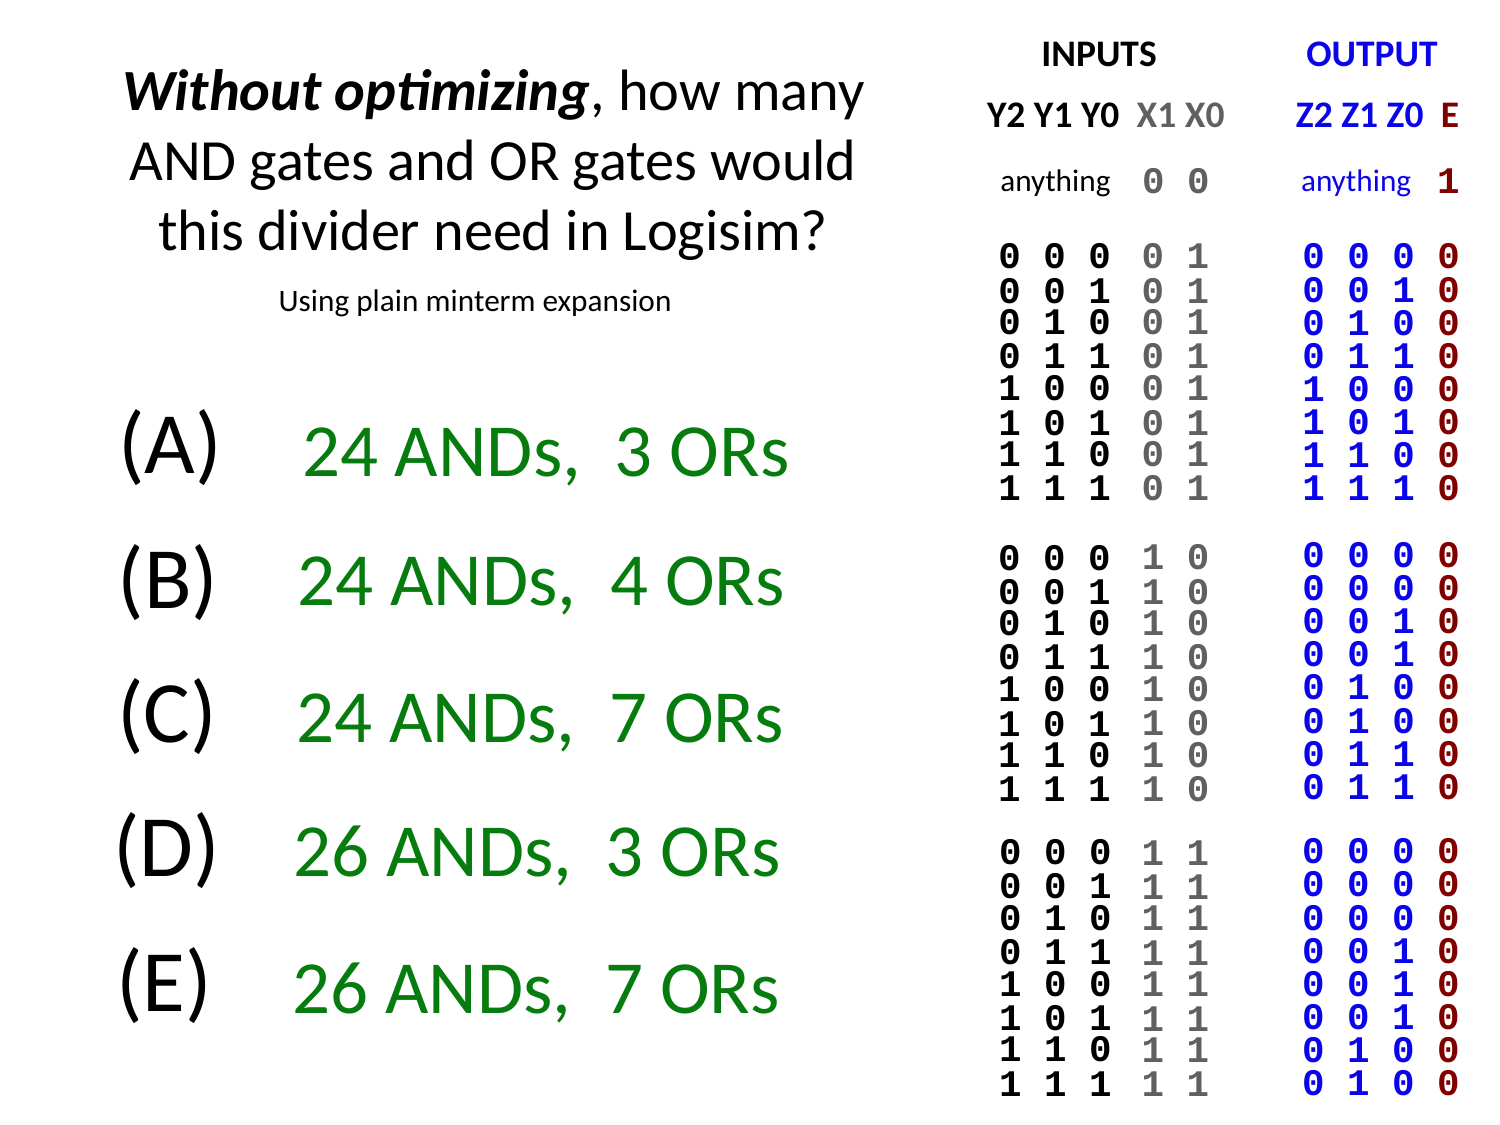

INPUTS
OUTPUT
Without optimizing, how many AND gates and OR gates would this divider need in Logisim?
Y2 Y1 Y0  X1 X0
Z2 Z1 Z0  E
0 0
      1
anything
anything
0 0 0
0 1
0 0 0 0
0 0 1 0
0 0 1
0 1
Using plain minterm expansion
0 1 0
0 1
0 1 0 0
0 1 1 0
0 1 1
0 1
1 0 0
0 1
1 0 0 0
(A)
1 0 1 0
0 1
1 0 1
24 ANDs,  3 ORs
1 1 0
0 1
1 1 0 0
1 1 1
0 1
1 1 1 0
(B)
0 0 0 0
24 ANDs,  4 ORs
1 0
0 0 0
0 0 0 0
1 0
0 0 1
0 0 1 0
1 0
0 1 0
0 0 1 0
1 0
0 1 1
(C)
0 1 0 0
1 0
1 0 0
24 ANDs,  7 ORs
0 1 0 0
1 0
1 0 1
0 1 1 0
1 0
1 1 0
0 1 1 0
1 0
1 1 1
(D)
26 ANDs,  3 ORs
0 0 0 0
0 0 0
1 1
0 0 0 0
0 0 1
1 1
0 0 0 0
0 1 0
1 1
(E)
0 0 1 0
0 1 1
1 1
26 ANDs,  7 ORs
1 0 0
0 0 1 0
1 1
0 0 1 0
1 0 1
1 1
1 1 0
0 1 0 0
1 1
0 1 0 0
1 1 1
1 1